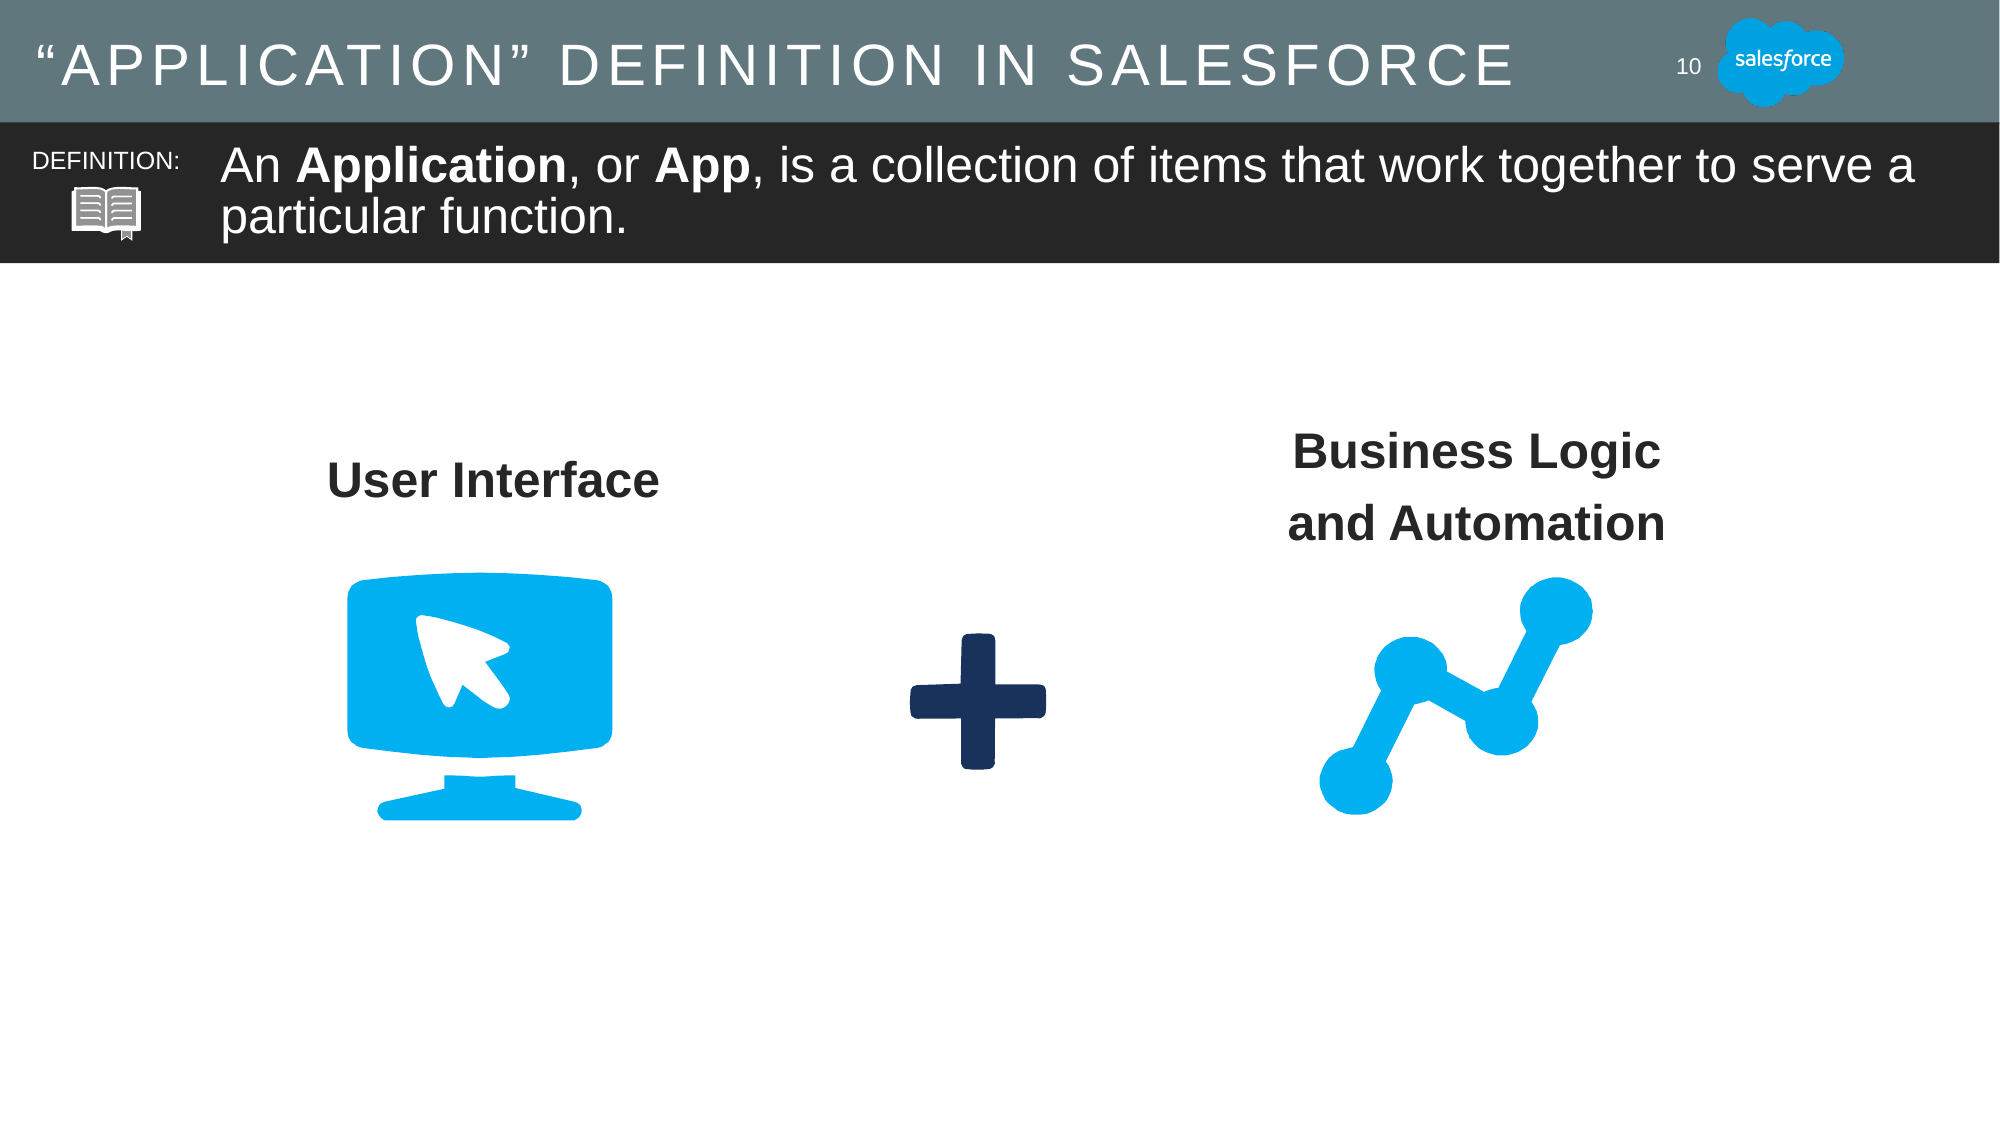

# “Application” definition in Salesforce
10
An Application, or App, is a collection of items that work together to serve a particular function.
DEFINITION:

Business Logic
and Automation
User Interface